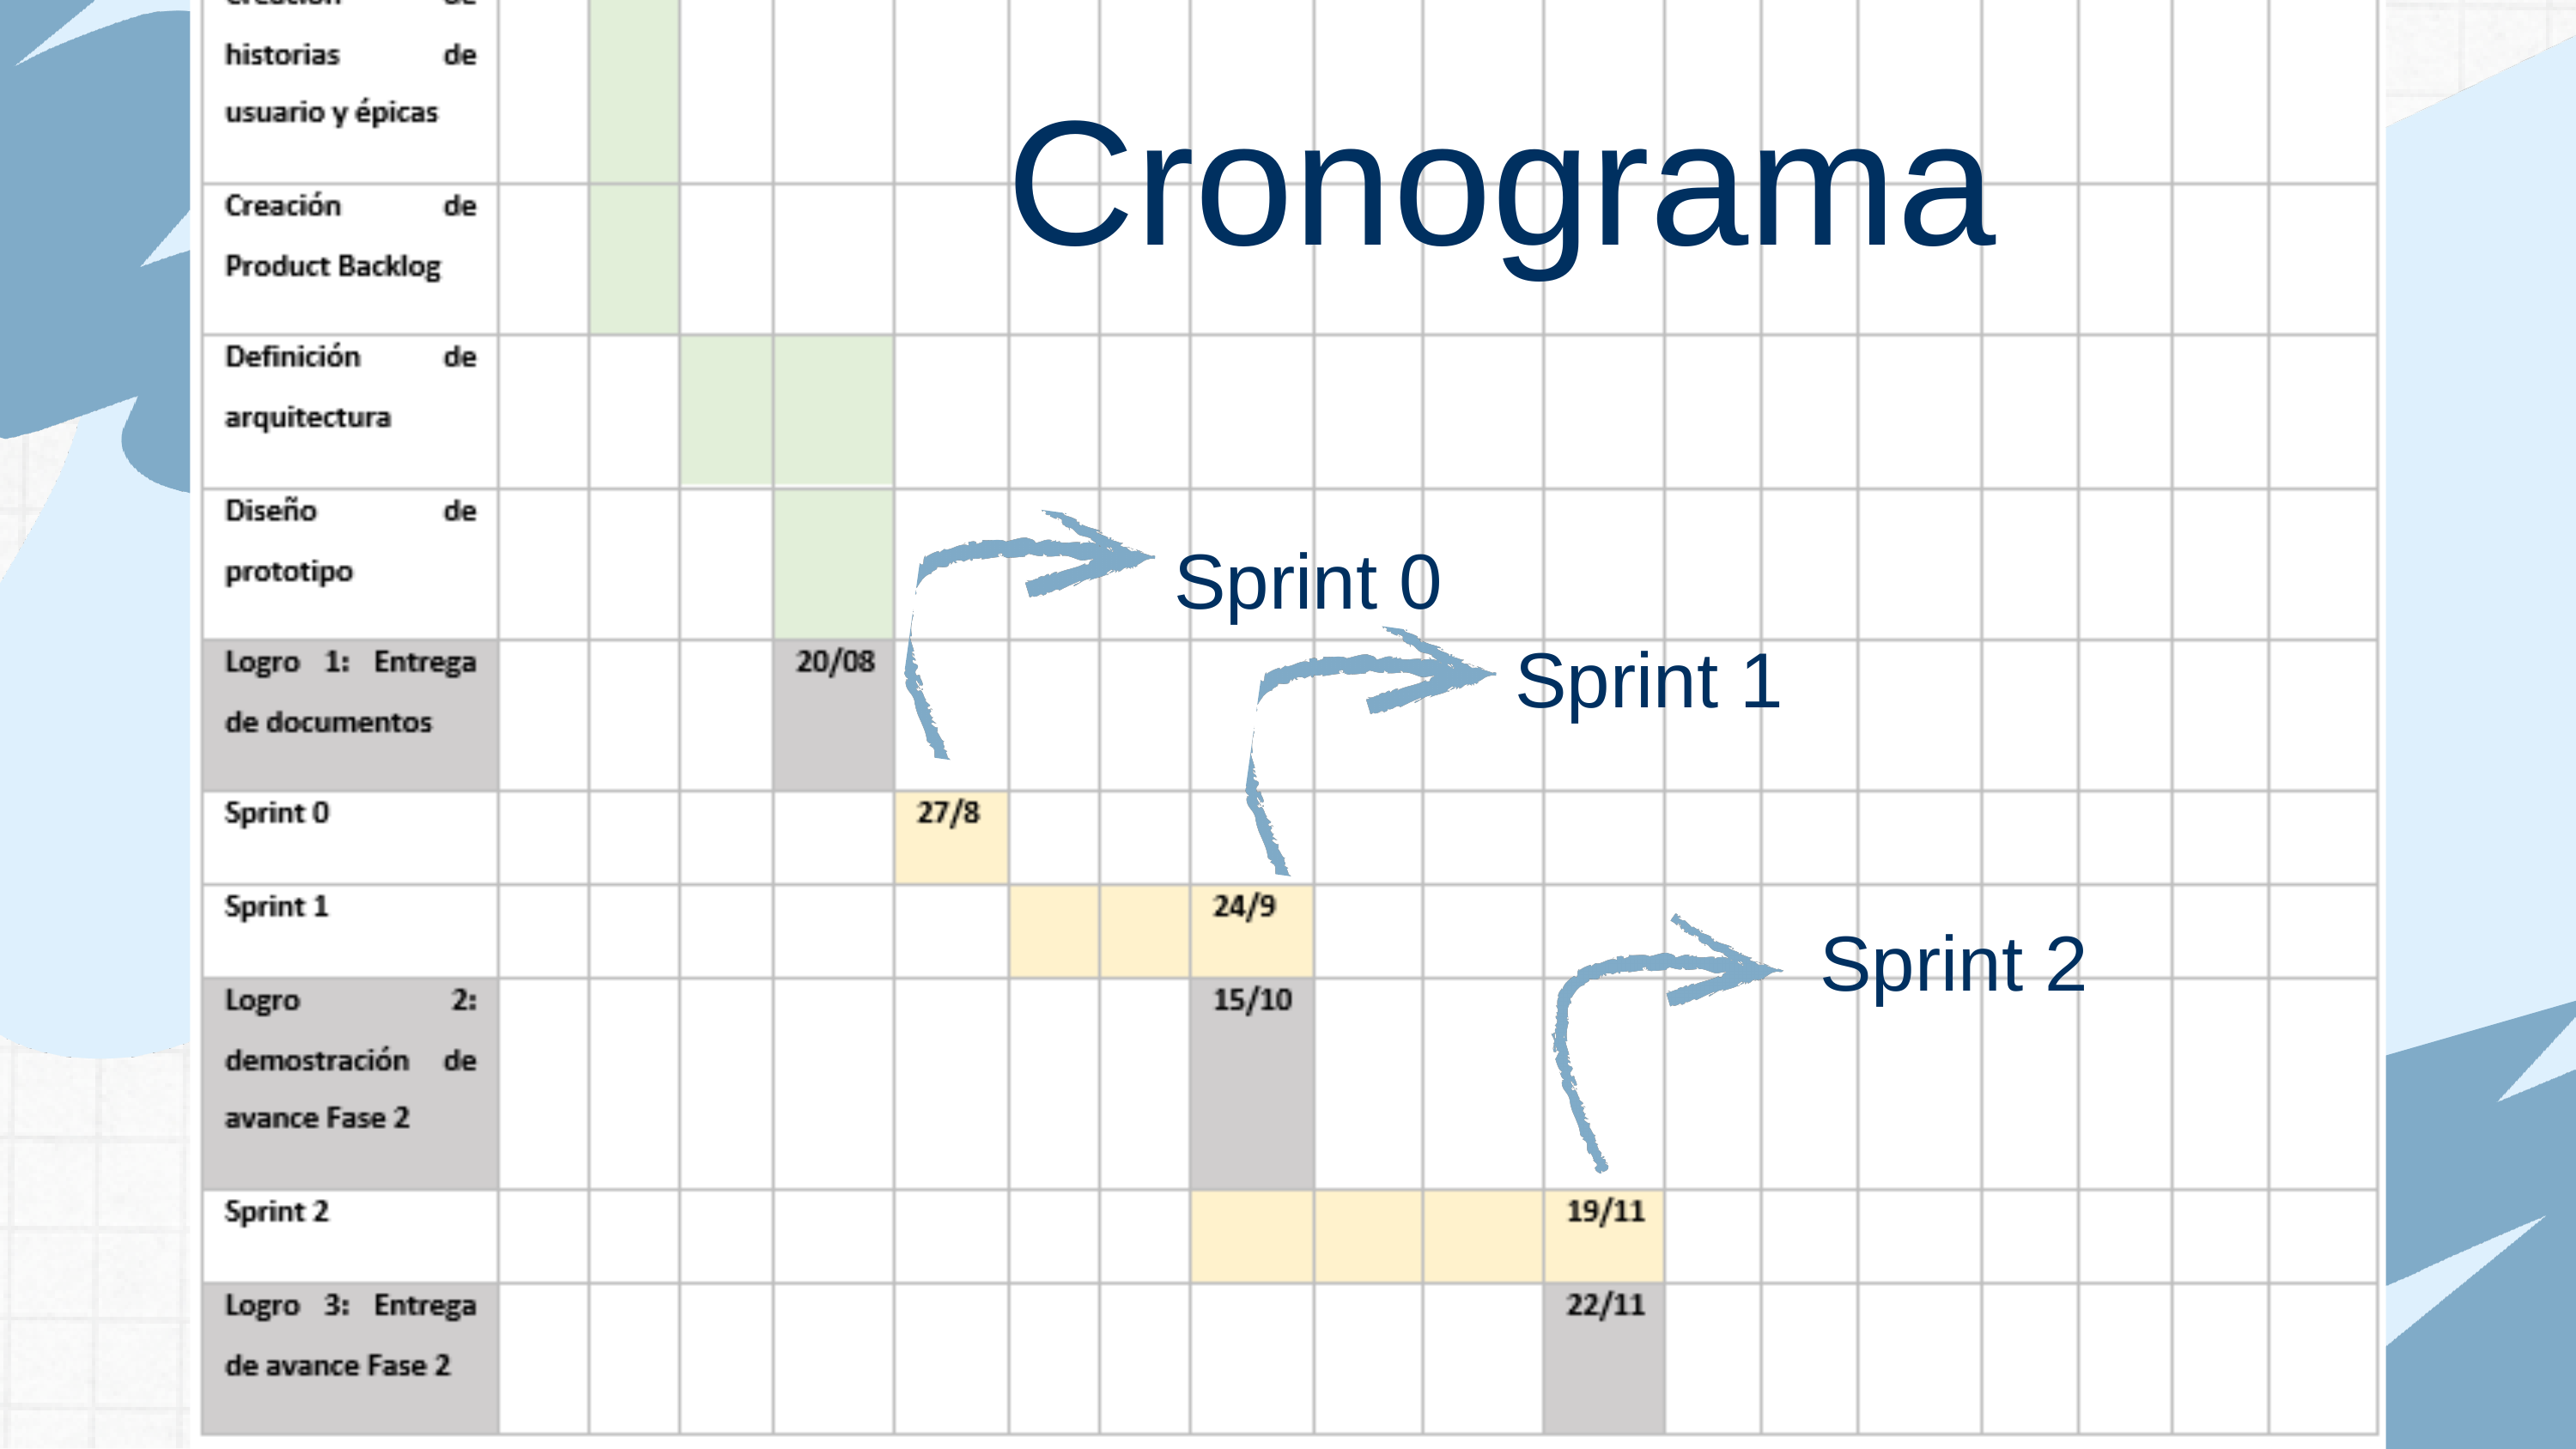

Cronograma

Sprint 0

Sprint 1

Sprint 2